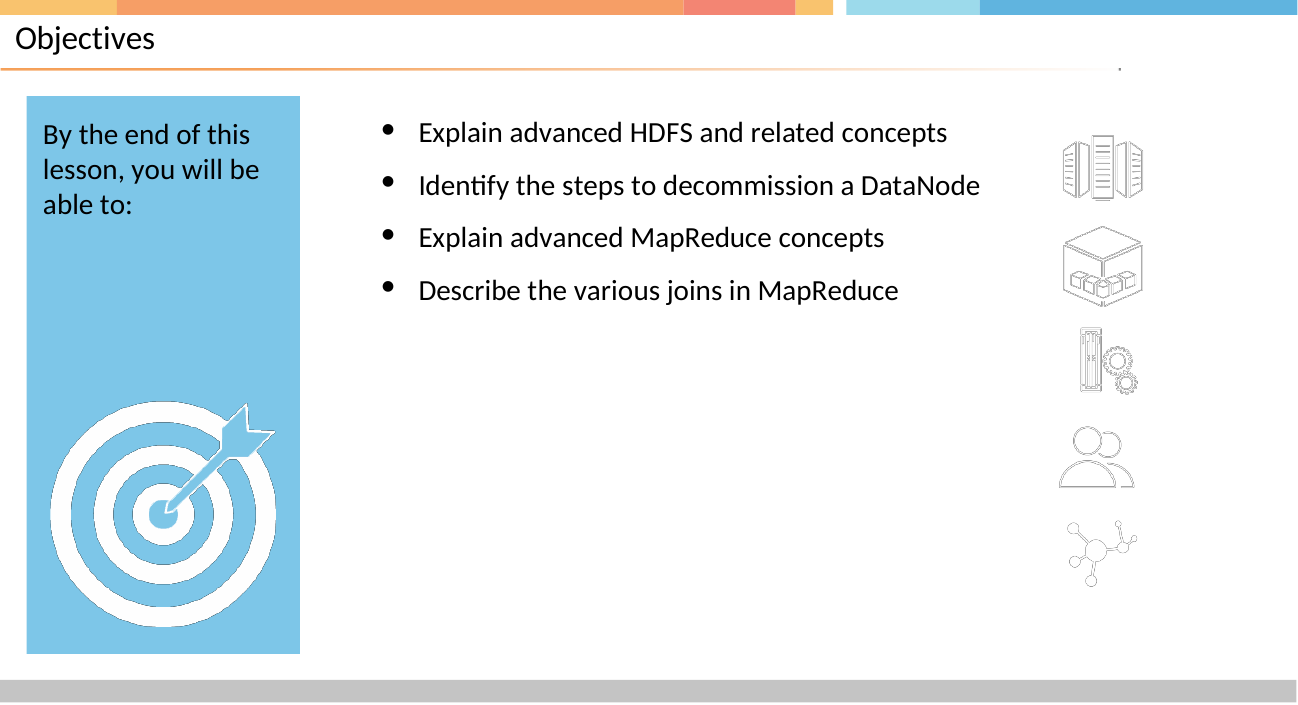

# Objectives

By the end of this lesson, you will be able to:
Explain advanced HDFS and related concepts
Identify the steps to decommission a DataNode
Explain advanced MapReduce concepts
Describe the various joins in MapReduce